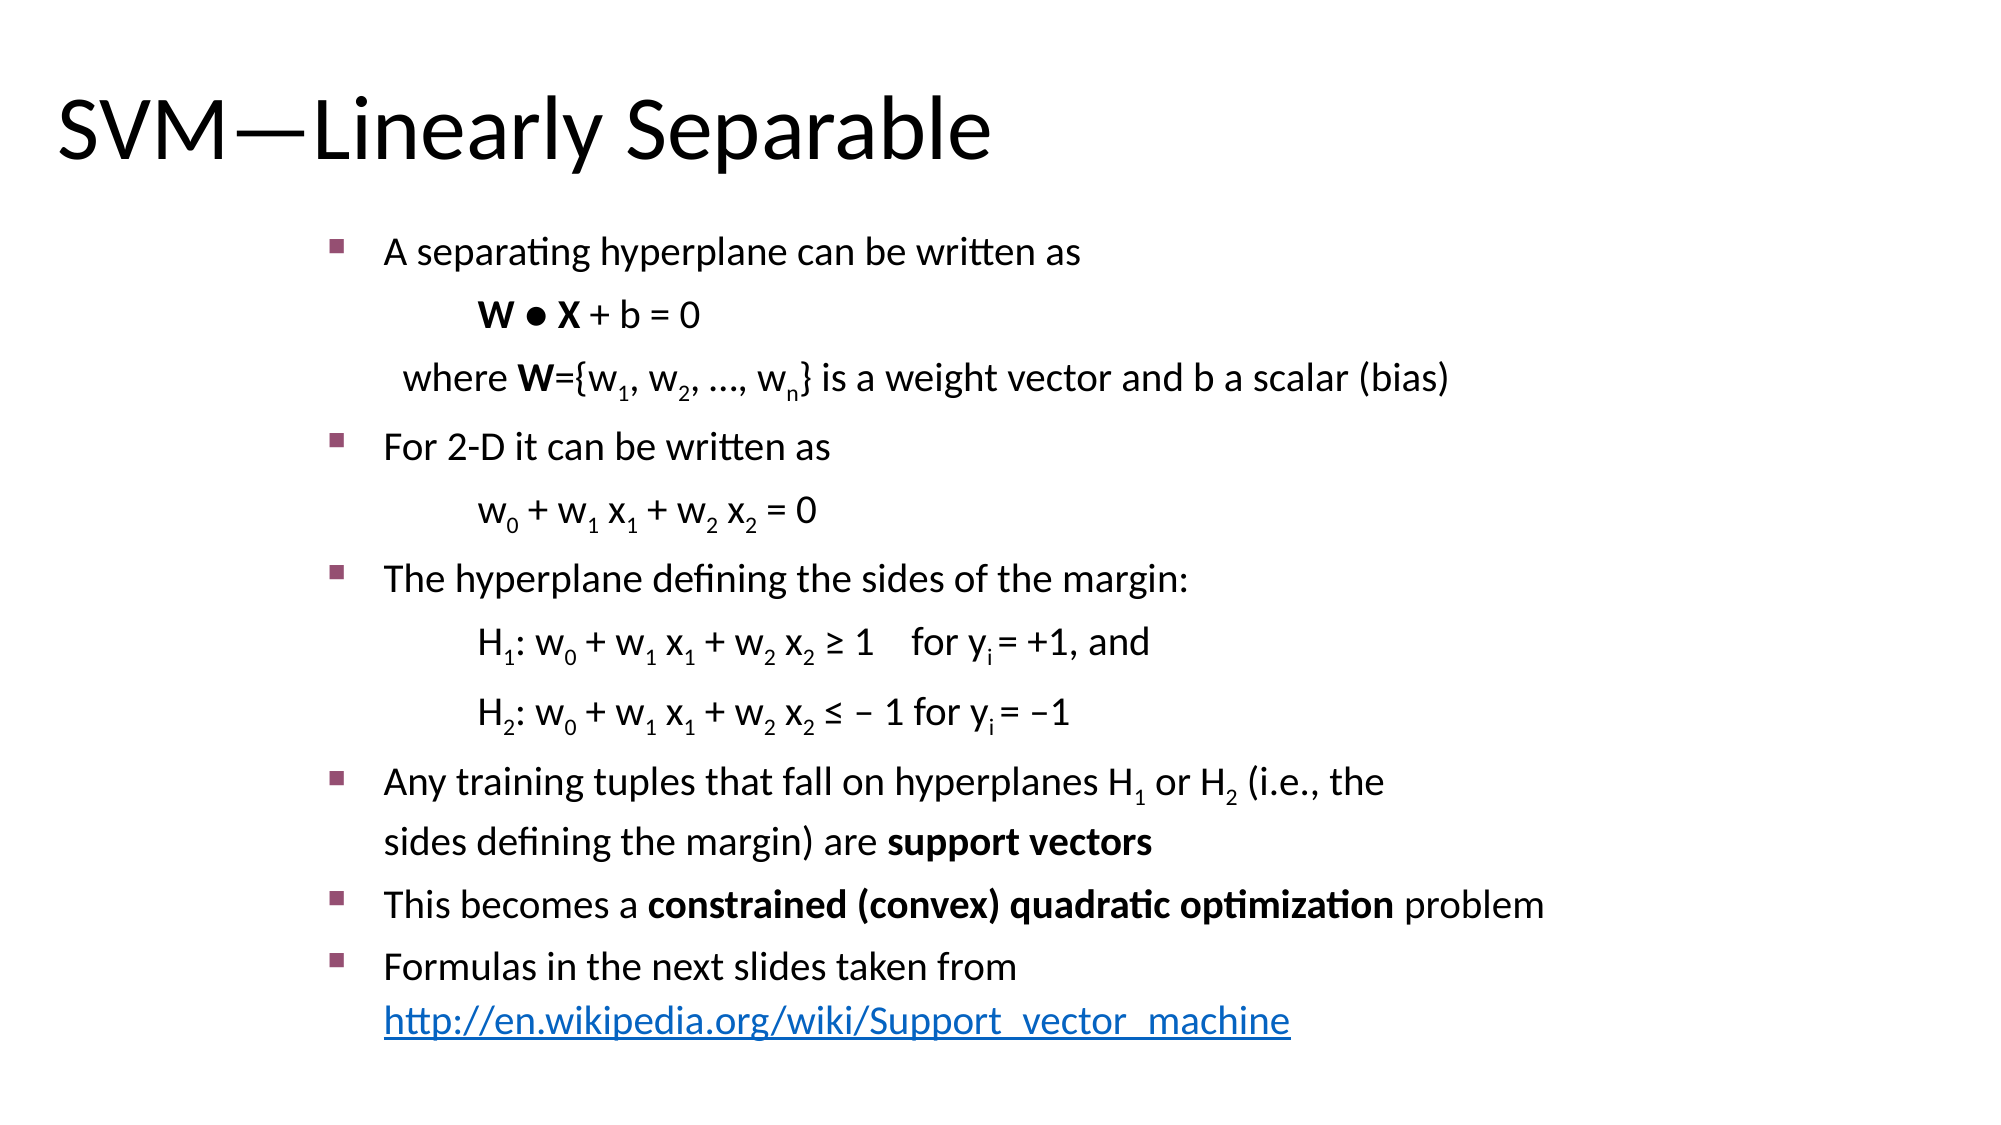

# SVM—Linearly Separable
A separating hyperplane can be written as
W ● X + b = 0
where W={w1, w2, …, wn} is a weight vector and b a scalar (bias)
For 2-D it can be written as
w0 + w1 x1 + w2 x2 = 0
The hyperplane defining the sides of the margin:
H1: w0 + w1 x1 + w2 x2 ≥ 1    for yi = +1, and
H2: w0 + w1 x1 + w2 x2 ≤ – 1 for yi = –1
Any training tuples that fall on hyperplanes H1 or H2 (i.e., the
sides defining the margin) are support vectors
This becomes a constrained (convex) quadratic optimization problem
Formulas in the next slides taken from http://en.wikipedia.org/wiki/Support_vector_machine